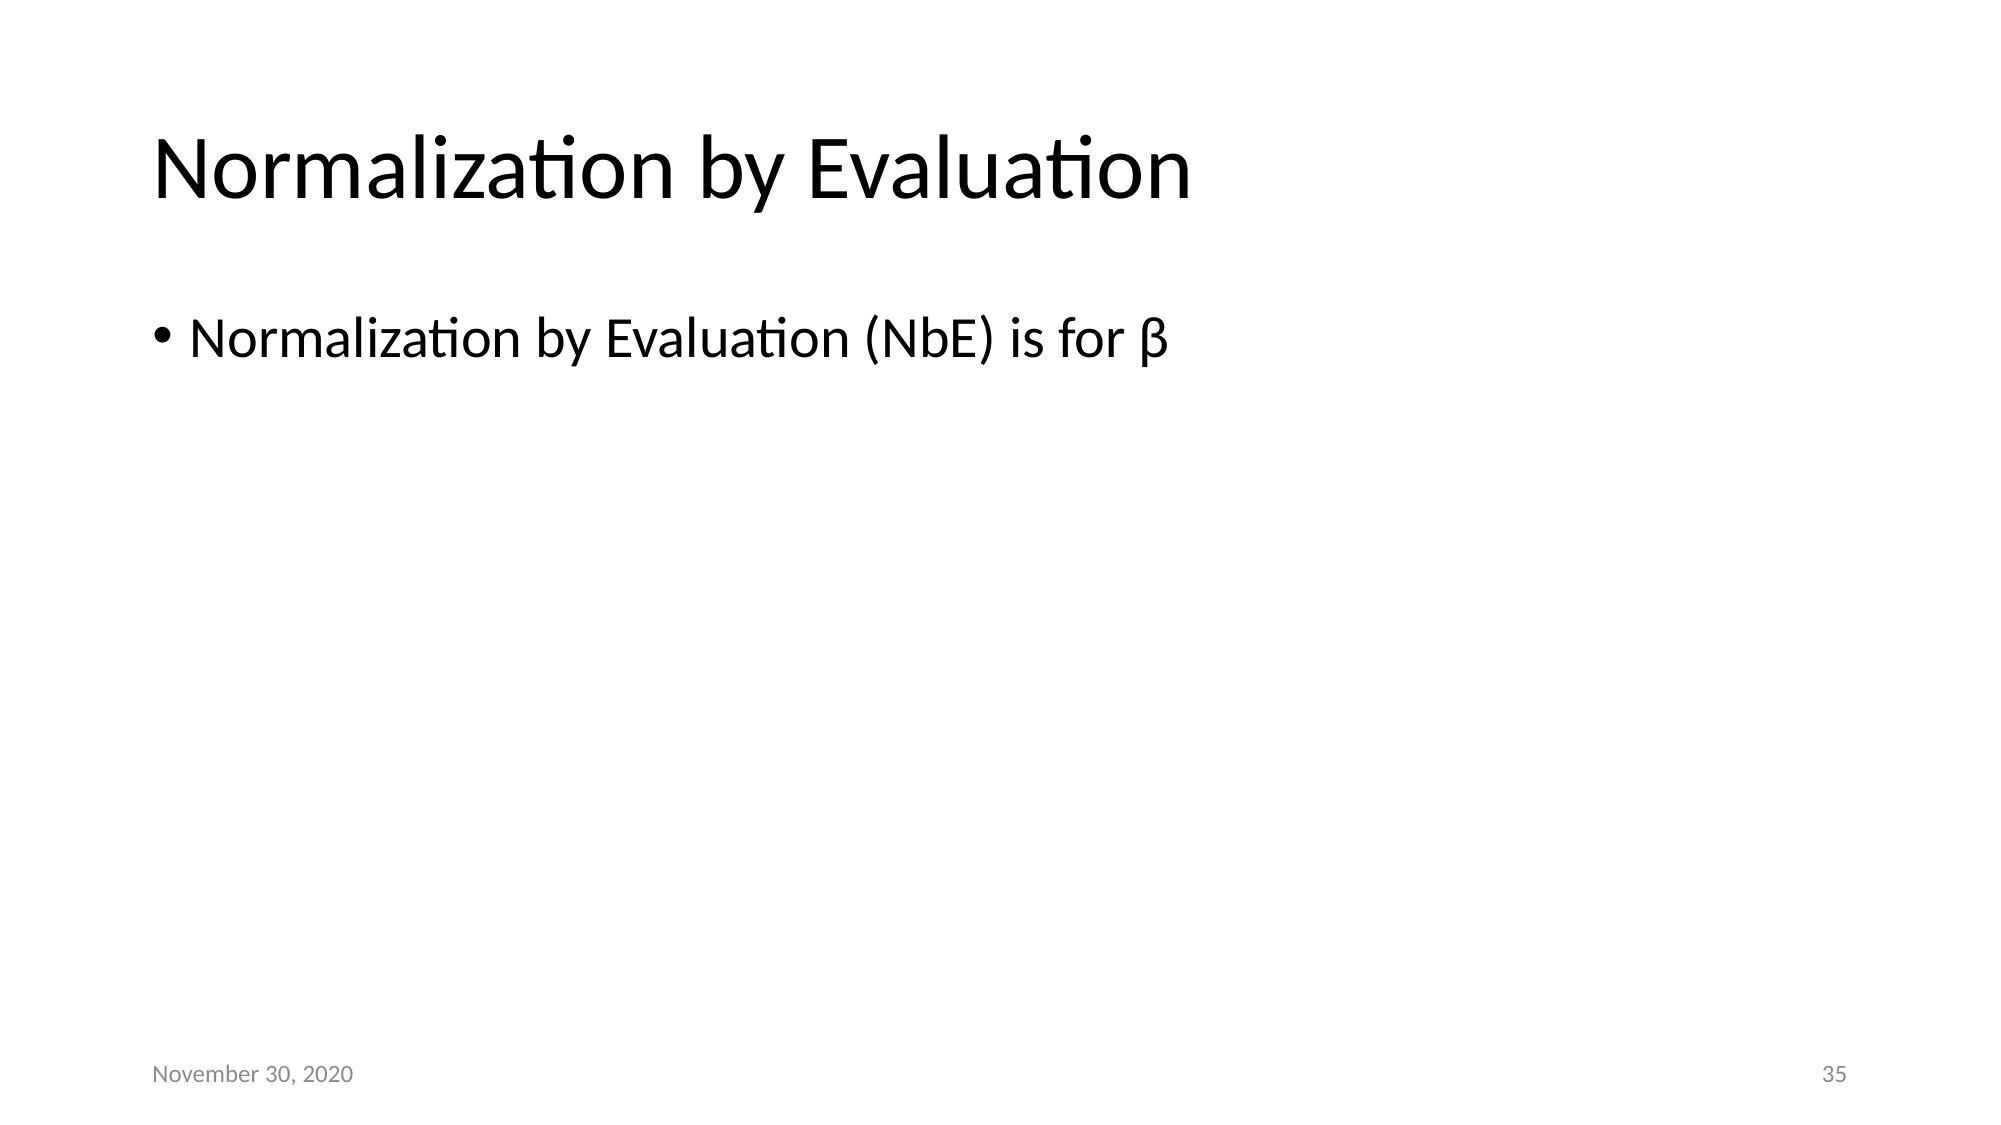

# Normalization by Evaluation
Normalization by Evaluation (NbE) is for β
November 30, 2020
35